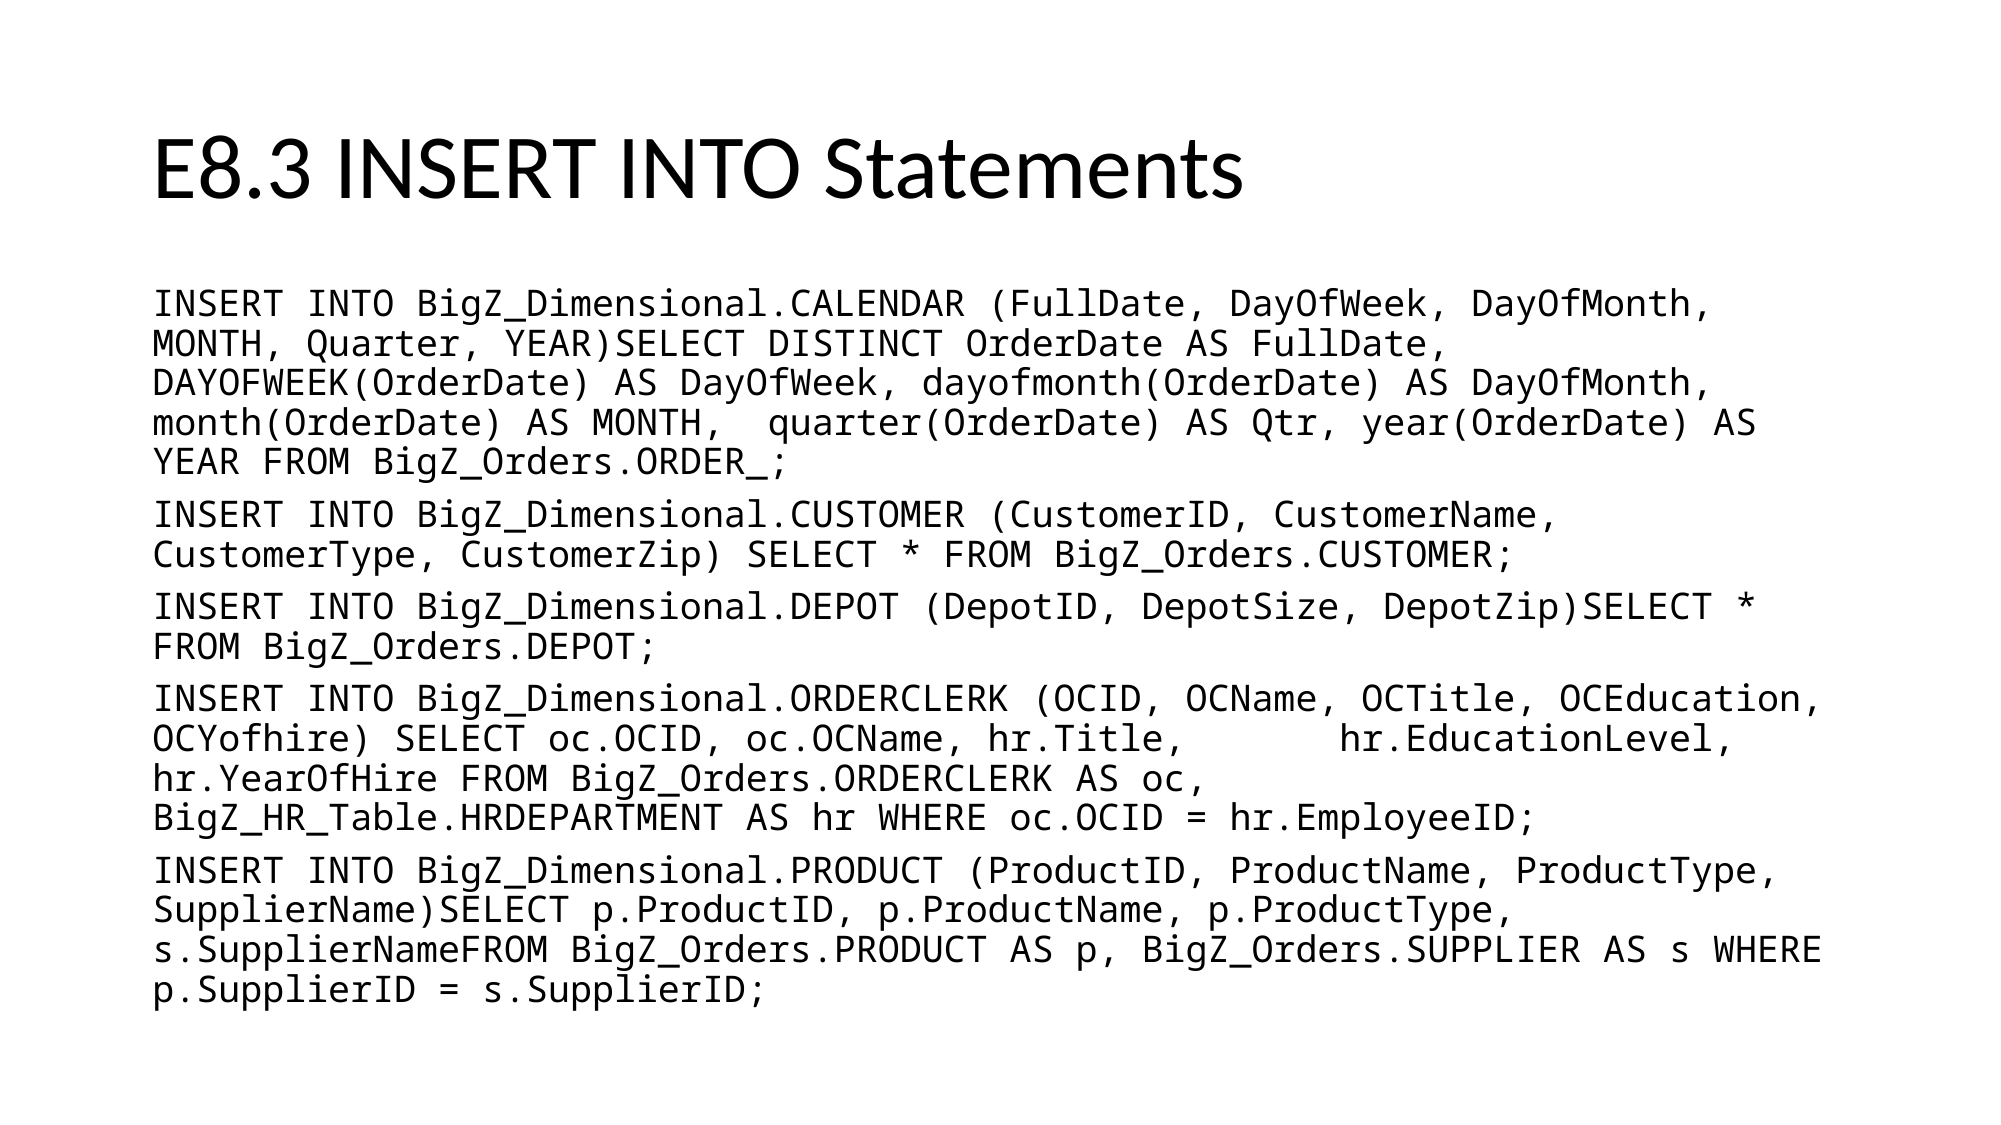

# E8.3 INSERT INTO Statements
INSERT INTO BigZ_Dimensional.CALENDAR (FullDate, DayOfWeek, DayOfMonth, MONTH, Quarter, YEAR)SELECT DISTINCT OrderDate AS FullDate, DAYOFWEEK(OrderDate) AS DayOfWeek, dayofmonth(OrderDate) AS DayOfMonth, month(OrderDate) AS MONTH,  quarter(OrderDate) AS Qtr, year(OrderDate) AS YEAR FROM BigZ_Orders.ORDER_;
INSERT INTO BigZ_Dimensional.CUSTOMER (CustomerID, CustomerName, CustomerType, CustomerZip) SELECT * FROM BigZ_Orders.CUSTOMER;
INSERT INTO BigZ_Dimensional.DEPOT (DepotID, DepotSize, DepotZip)SELECT * FROM BigZ_Orders.DEPOT;
INSERT INTO BigZ_Dimensional.ORDERCLERK (OCID, OCName, OCTitle, OCEducation, OCYofhire) SELECT oc.OCID, oc.OCName, hr.Title,       hr.EducationLevel, hr.YearOfHire FROM BigZ_Orders.ORDERCLERK AS oc,     BigZ_HR_Table.HRDEPARTMENT AS hr WHERE oc.OCID = hr.EmployeeID;
INSERT INTO BigZ_Dimensional.PRODUCT (ProductID, ProductName, ProductType, SupplierName)SELECT p.ProductID, p.ProductName, p.ProductType, s.SupplierNameFROM BigZ_Orders.PRODUCT AS p, BigZ_Orders.SUPPLIER AS s WHERE p.SupplierID = s.SupplierID;